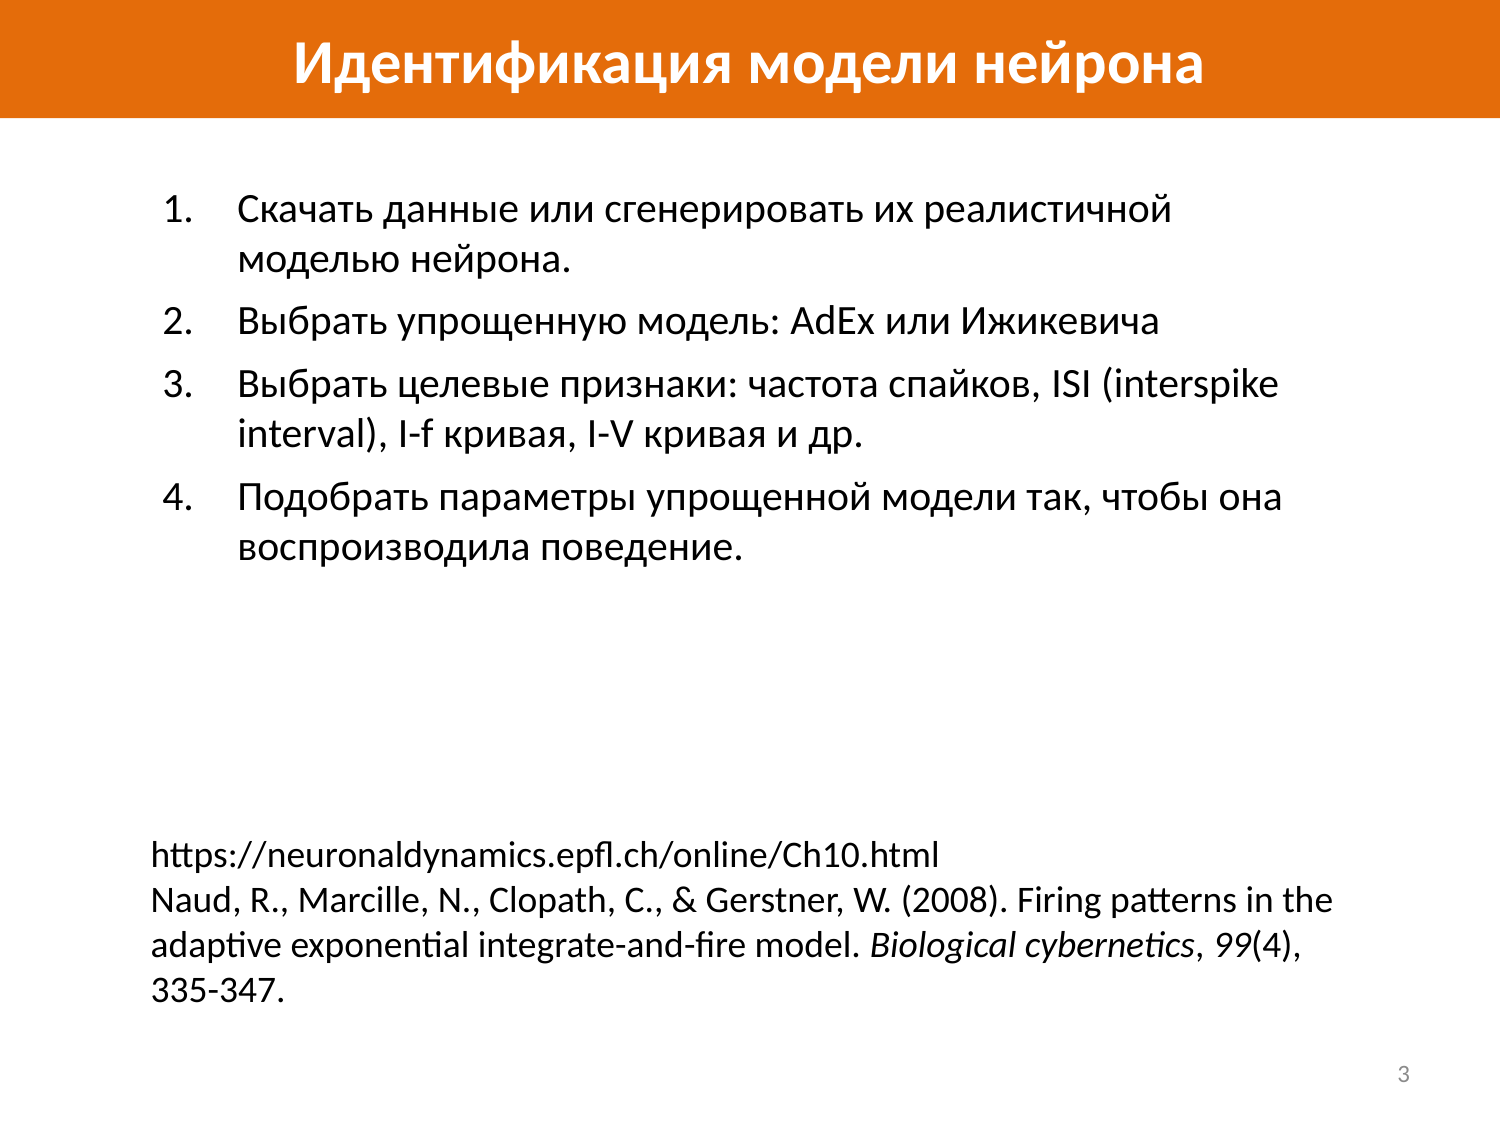

# Идентификация модели нейрона
Скачать данные или сгенерировать их реалистичной моделью нейрона.
Выбрать упрощенную модель: AdEx или Ижикевича
Выбрать целевые признаки: частота спайков, ISI (interspike interval), I-f кривая, I-V кривая и др.
Подобрать параметры упрощенной модели так, чтобы она воспроизводила поведение.

https://neuronaldynamics.epfl.ch/online/Ch10.html
Naud, R., Marcille, N., Clopath, C., & Gerstner, W. (2008). Firing patterns in the adaptive exponential integrate-and-fire model. Biological cybernetics, 99(4), 335-347.
3